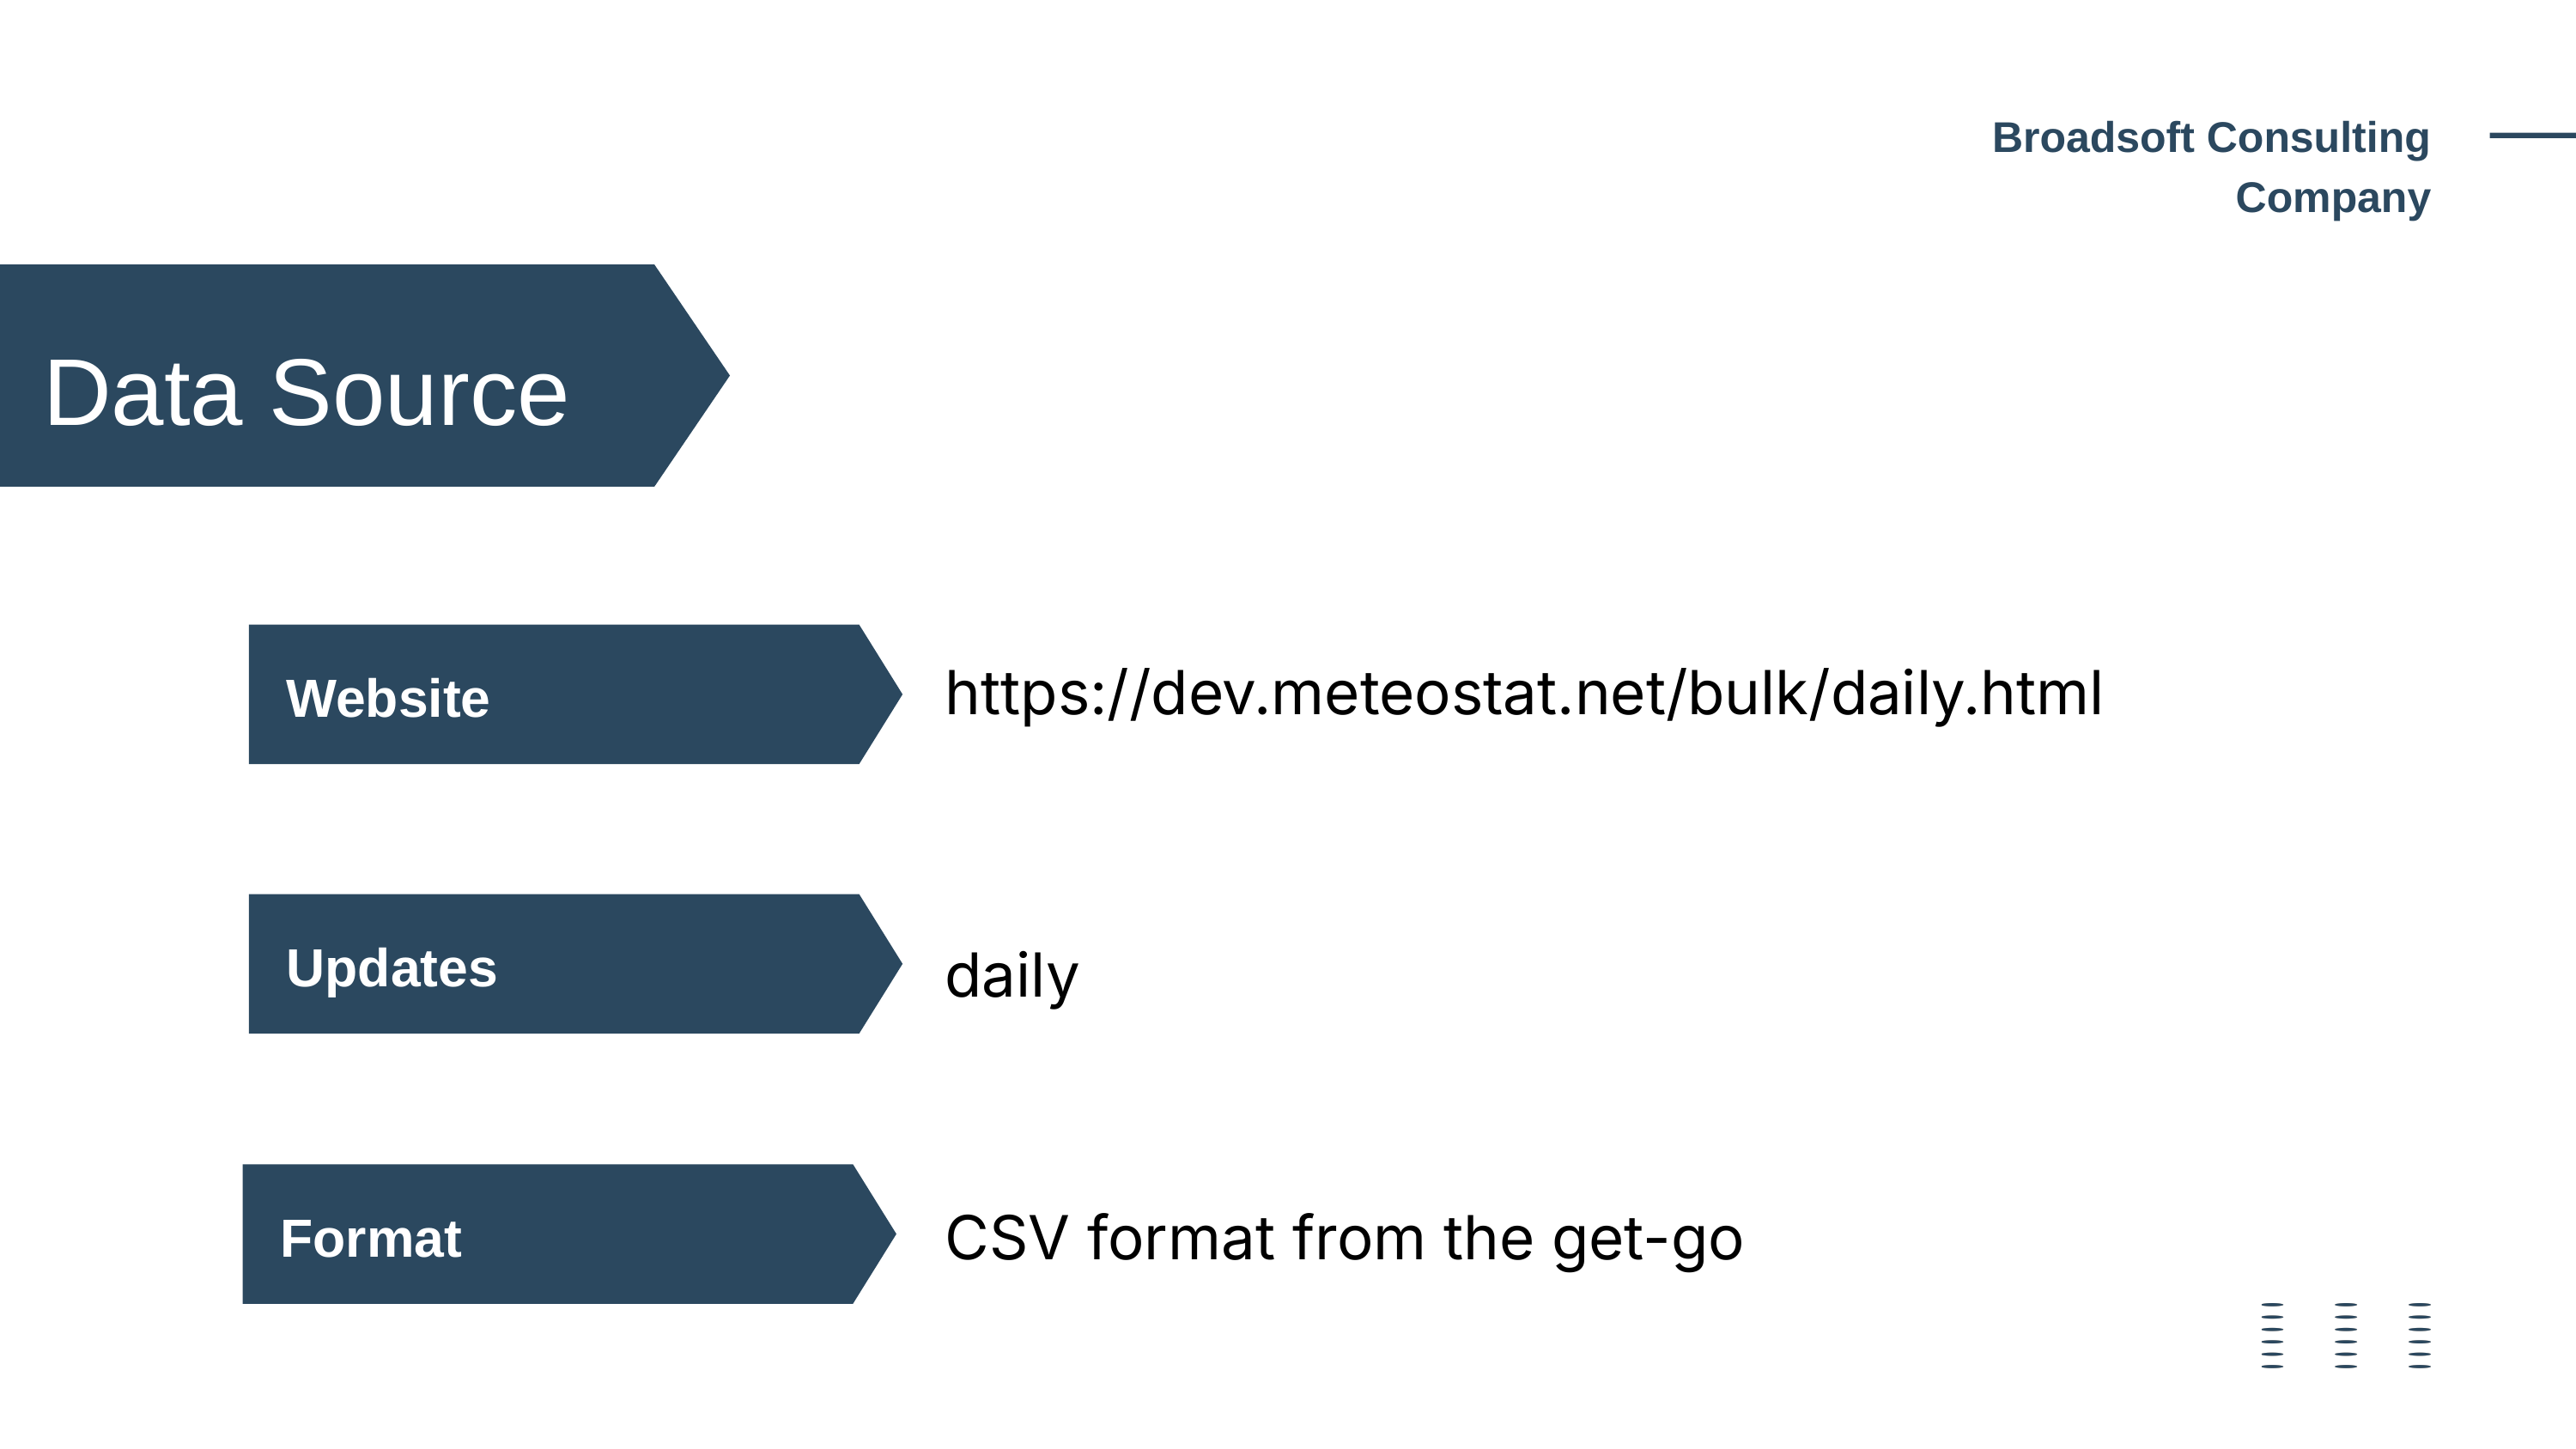

Broadsoft Consulting Company

Data Source

https://dev.meteostat.net/bulk/daily.html
Website

Updates
daily

CSV format from the get-go
Format